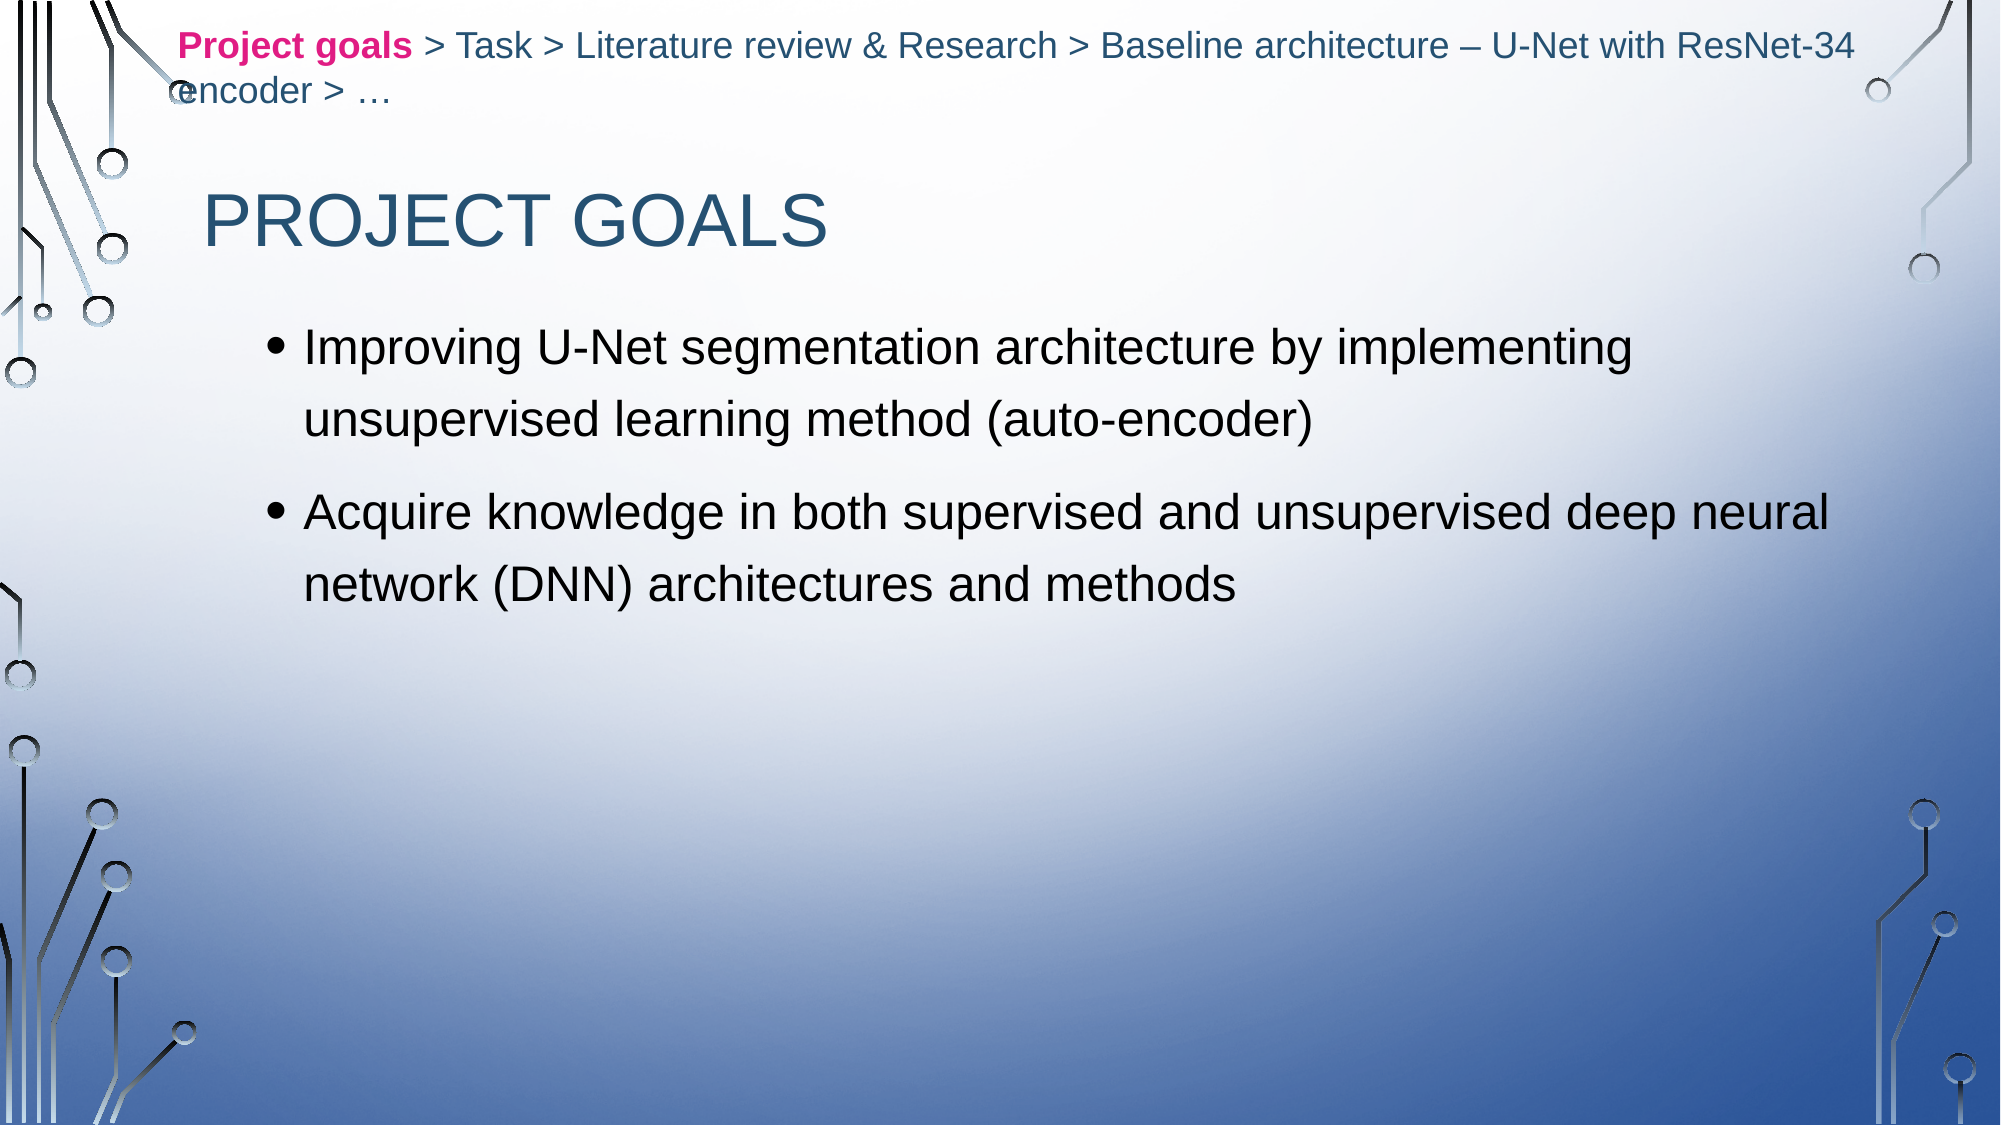

Project goals > Task > Literature review & Research > Baseline architecture – U-Net with ResNet-34 encoder > …
# Project goals
Improving U-Net segmentation architecture by implementing unsupervised learning method (auto-encoder)
Acquire knowledge in both supervised and unsupervised deep neural network (DNN) architectures and methods